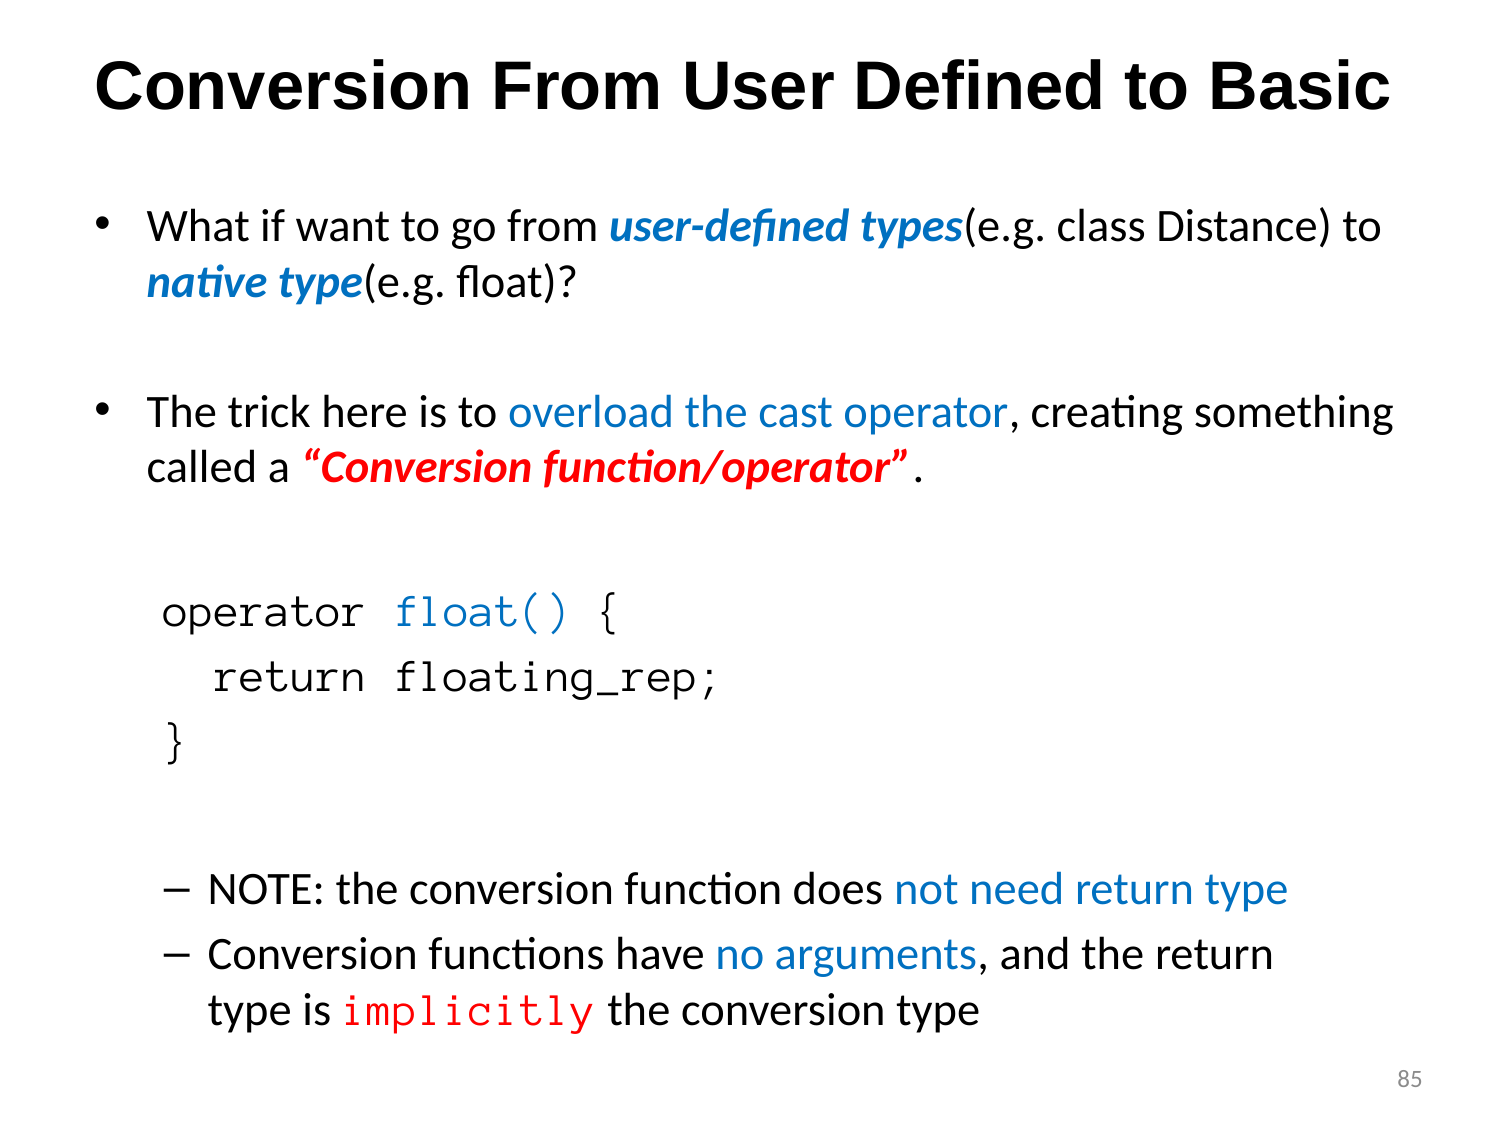

# Conversion From User Defined to Basic
What if want to go from user-defined types(e.g. class Distance) to native type(e.g. float)?

The trick here is to overload the cast operator, creating something called a “Conversion function/operator”.

operator float() {
  return floating_rep;
}

NOTE: the conversion function does not need return type
Conversion functions have no arguments, and the return type is implicitly the conversion type
85